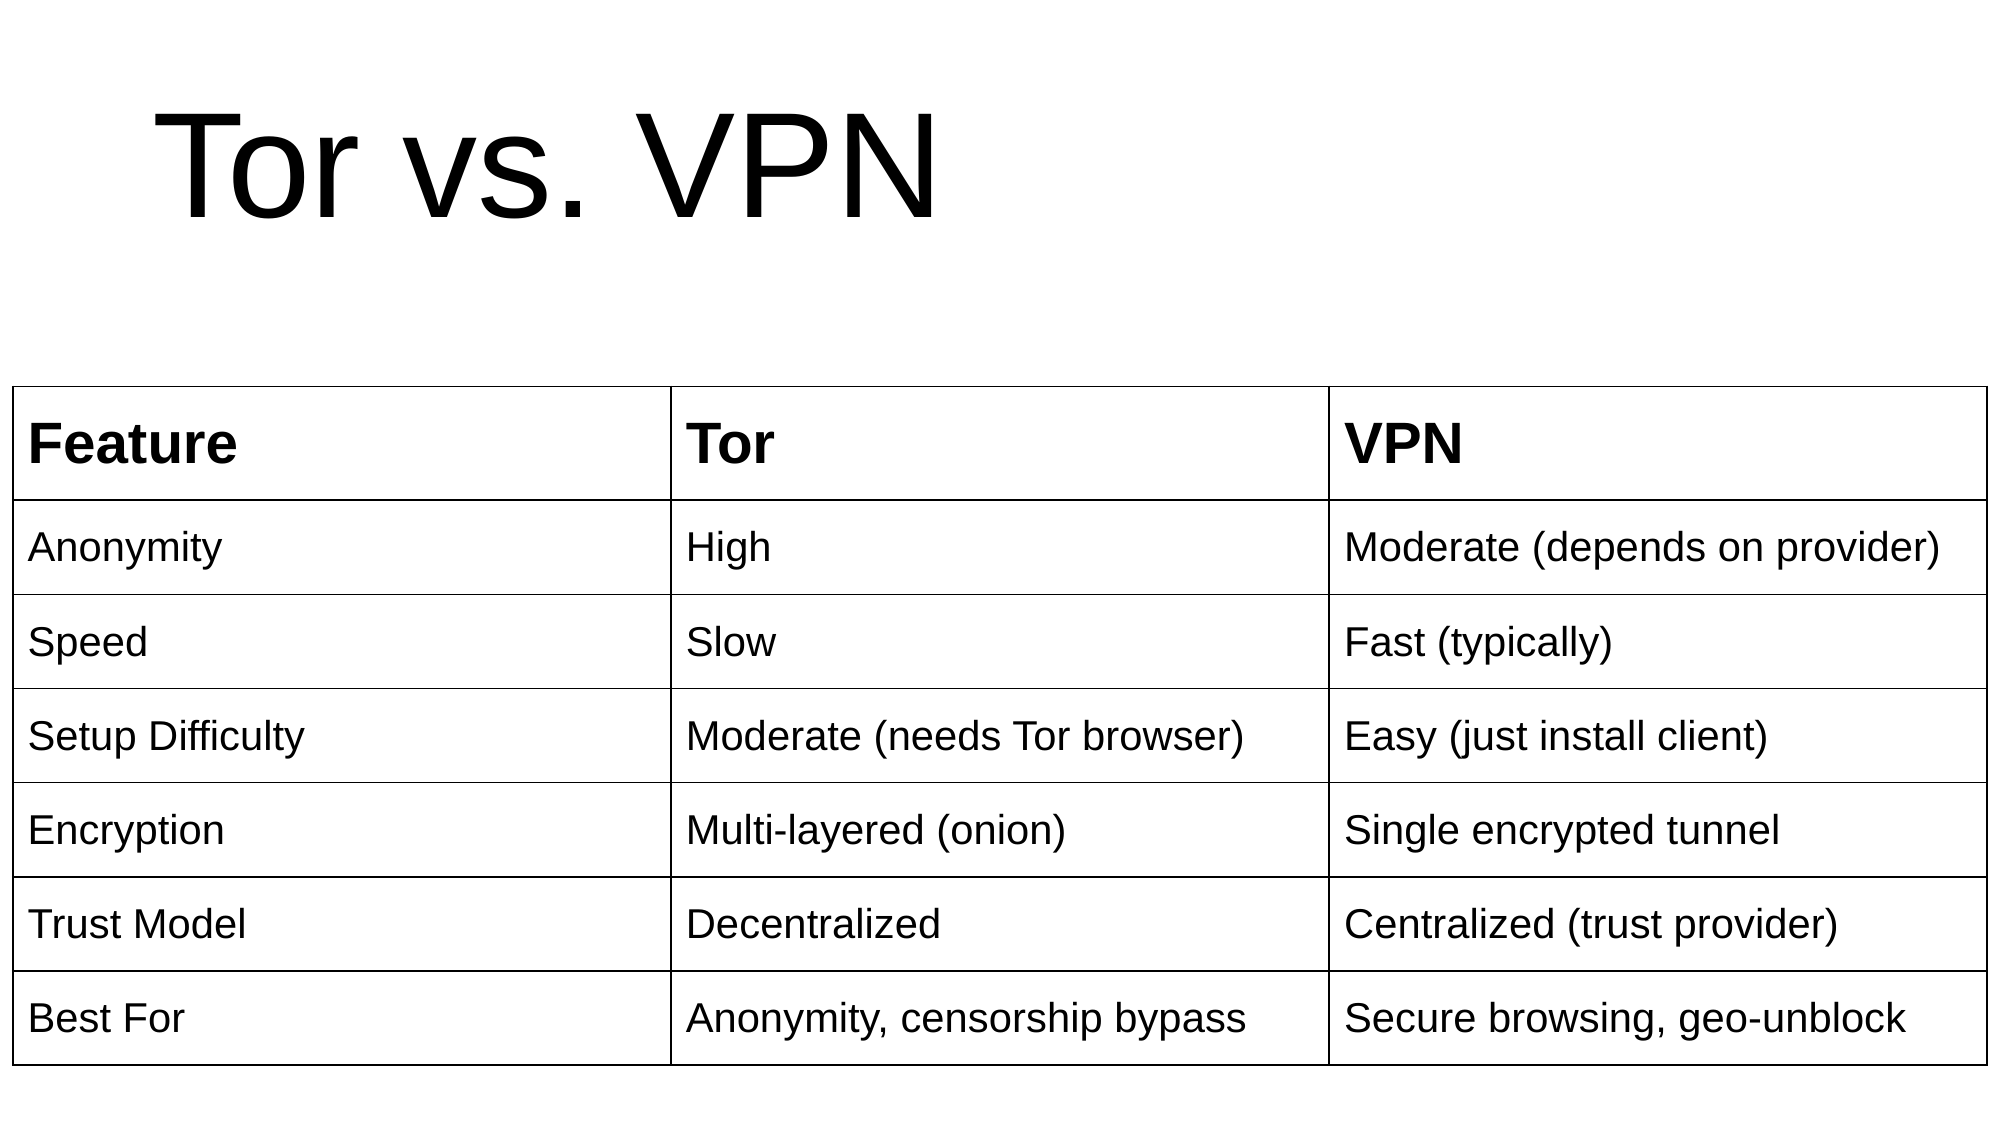

# Tor vs. VPN
| Feature | Tor | VPN |
| --- | --- | --- |
| Anonymity | High | Moderate (depends on provider) |
| Speed | Slow | Fast (typically) |
| Setup Difficulty | Moderate (needs Tor browser) | Easy (just install client) |
| Encryption | Multi-layered (onion) | Single encrypted tunnel |
| Trust Model | Decentralized | Centralized (trust provider) |
| Best For | Anonymity, censorship bypass | Secure browsing, geo-unblock |